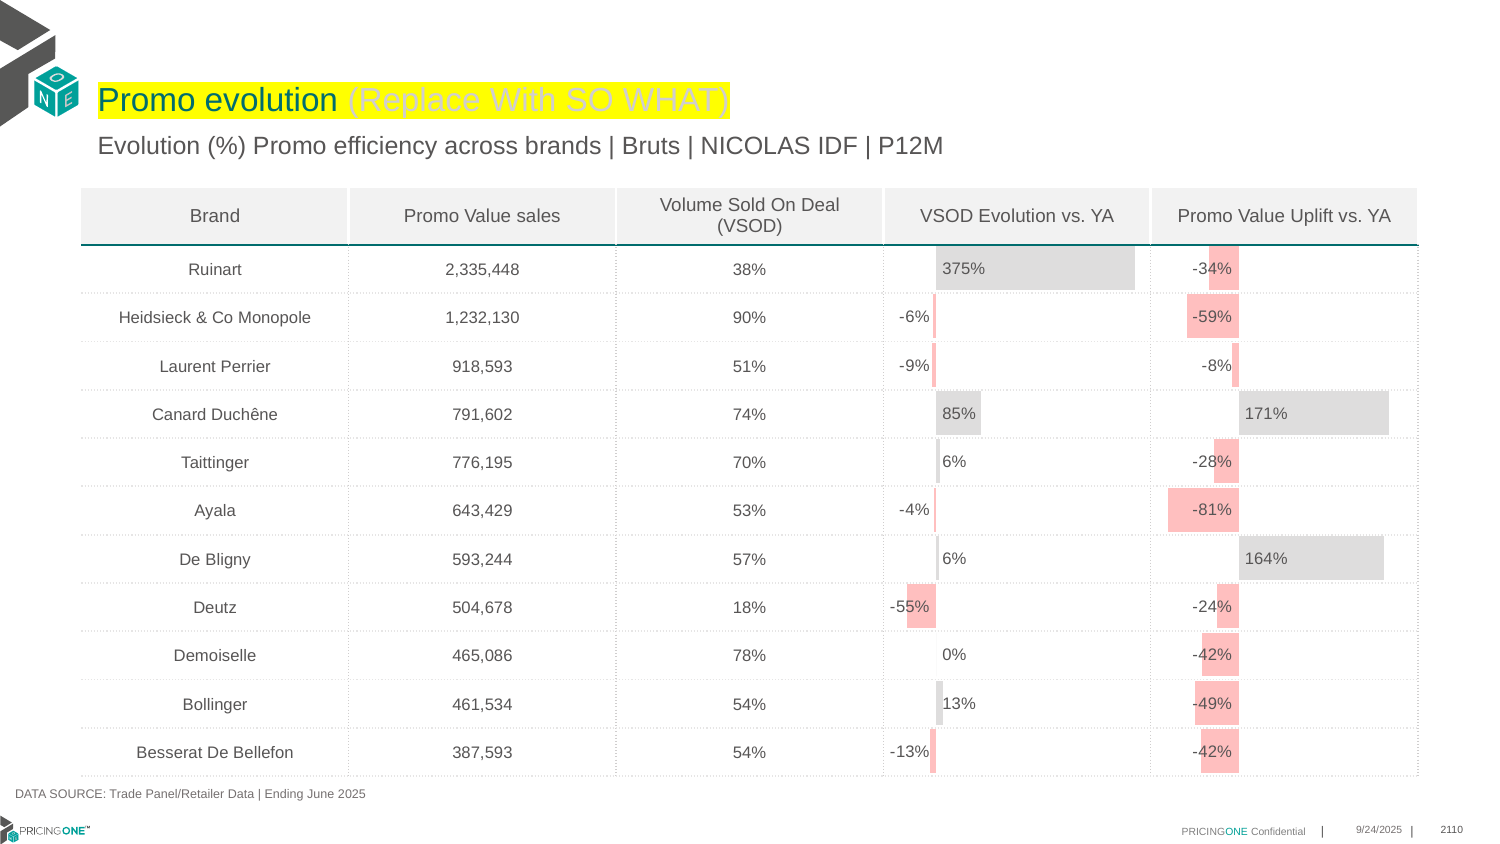

# Promo evolution (Replace With SO WHAT)
Evolution (%) Promo efficiency across brands | Bruts | NICOLAS IDF | P12M
| Brand | Promo Value sales | Volume Sold On Deal (VSOD) | VSOD Evolution vs. YA | Promo Value Uplift vs. YA |
| --- | --- | --- | --- | --- |
| Ruinart | 2,335,448 | 38% |  |  |
| Heidsieck & Co Monopole | 1,232,130 | 90% |  |  |
| Laurent Perrier | 918,593 | 51% |  |  |
| Canard Duchêne | 791,602 | 74% |  |  |
| Taittinger | 776,195 | 70% |  |  |
| Ayala | 643,429 | 53% |  |  |
| De Bligny | 593,244 | 57% |  |  |
| Deutz | 504,678 | 18% |  |  |
| Demoiselle | 465,086 | 78% |  |  |
| Bollinger | 461,534 | 54% |  |  |
| Besserat De Bellefon | 387,593 | 54% |  |  |

### Chart

| Category | VSOD Evaluation vs YA |
|---|---|
| Ruinart | 3.75 |
| Heidsieck & Co Monopole | -0.062000000000000055 |
| Laurent Perrier | -0.08899999999999997 |
| Canard Duchêne | 0.8500000000000001 |
| Taittinger | 0.06099999999999994 |
| Ayala | -0.03600000000000003 |
| De Bligny | 0.05600000000000005 |
| Deutz | -0.55 |
| Demoiselle | 0.0 |
| Bollinger | 0.125 |
| Besserat De Bellefon | -0.129 |

### Chart

| Category | Promo Value Uplift vs YA |
|---|---|
| Ruinart | -0.341605988068158 |
| Heidsieck & Co Monopole | -0.5891685260178452 |
| Laurent Perrier | -0.08009949834947805 |
| Canard Duchêne | 1.7091507135277908 |
| Taittinger | -0.27805640272390897 |
| Ayala | -0.8092099319463424 |
| De Bligny | 1.6448914234720857 |
| Deutz | -0.24355838381199957 |
| Demoiselle | -0.4237874657334415 |
| Bollinger | -0.4943995785605333 |
| Besserat De Bellefon | -0.4241567042939449 |
DATA SOURCE: Trade Panel/Retailer Data | Ending June 2025

9/24/2025
2110